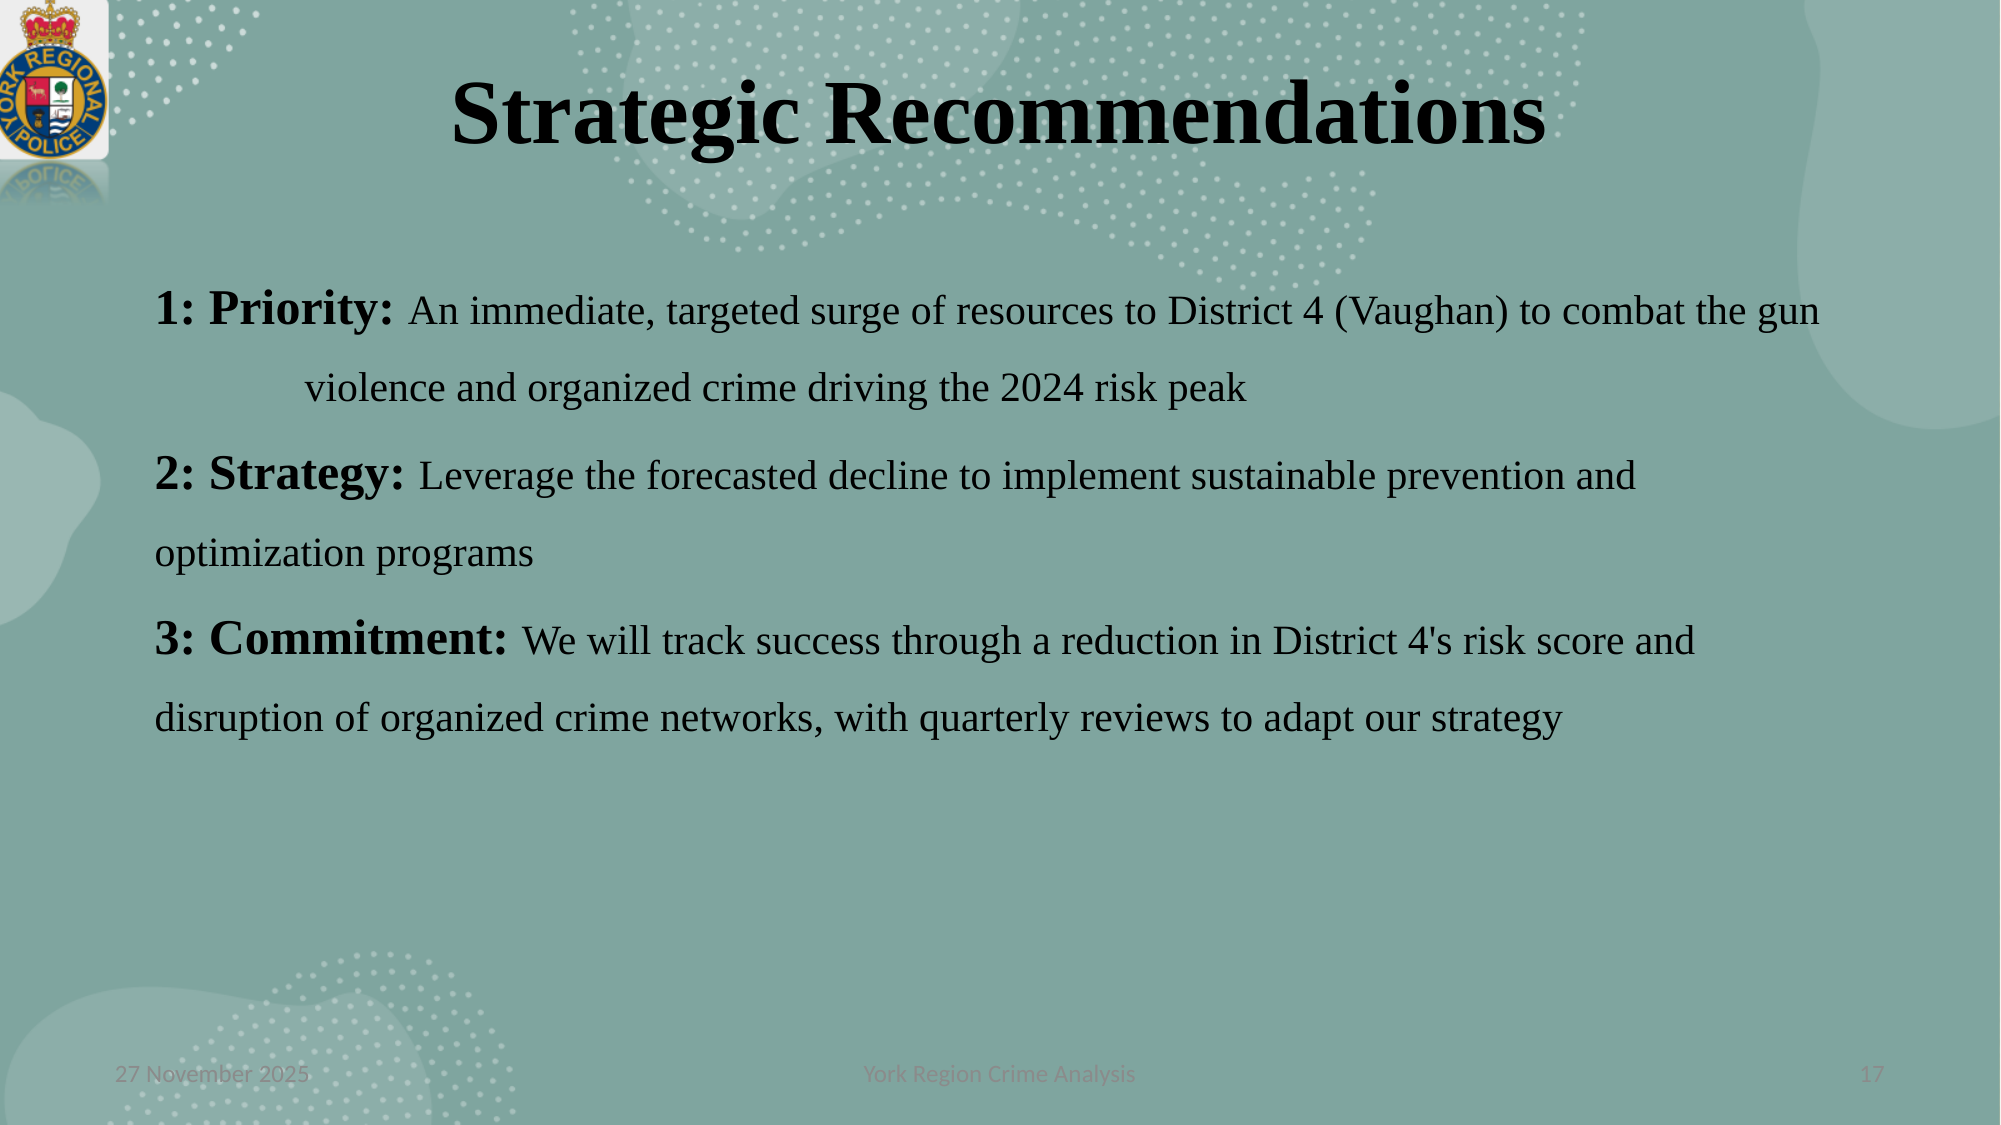

Strategic Recommendations
1: Priority: An immediate, targeted surge of resources to District 4 (Vaughan) to combat the gun 	violence and organized crime driving the 2024 risk peak
2: Strategy: Leverage the forecasted decline to implement sustainable prevention and 	optimization programs
3: Commitment: We will track success through a reduction in District 4's risk score and 	disruption of organized crime networks, with quarterly reviews to adapt our strategy
27 November 2025
York Region Crime Analysis
17